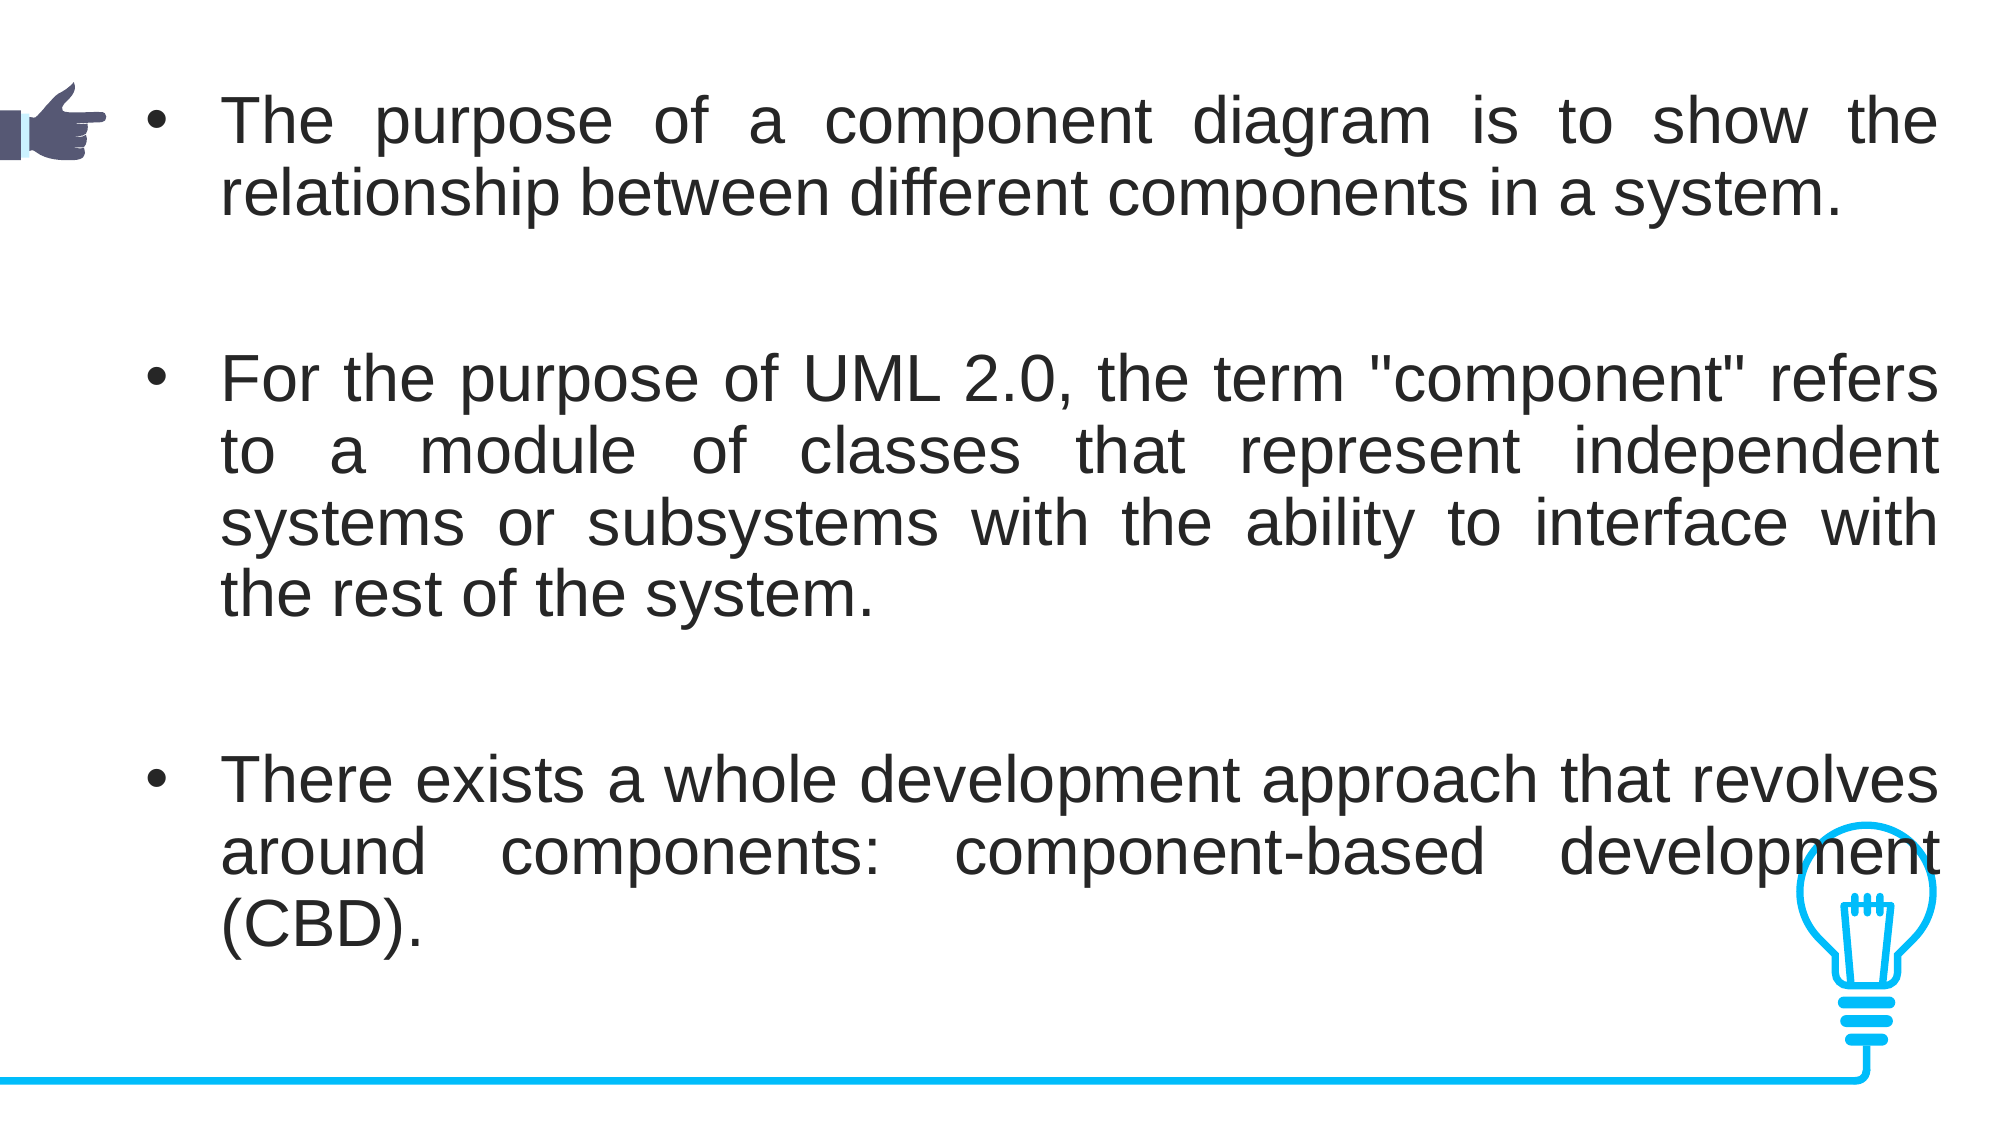

The purpose of a component diagram is to show the relationship between different components in a system.

For the purpose of UML 2.0, the term "component" refers to a module of classes that represent independent systems or subsystems with the ability to interface with the rest of the system.

There exists a whole development approach that revolves around components: component-based development (CBD).